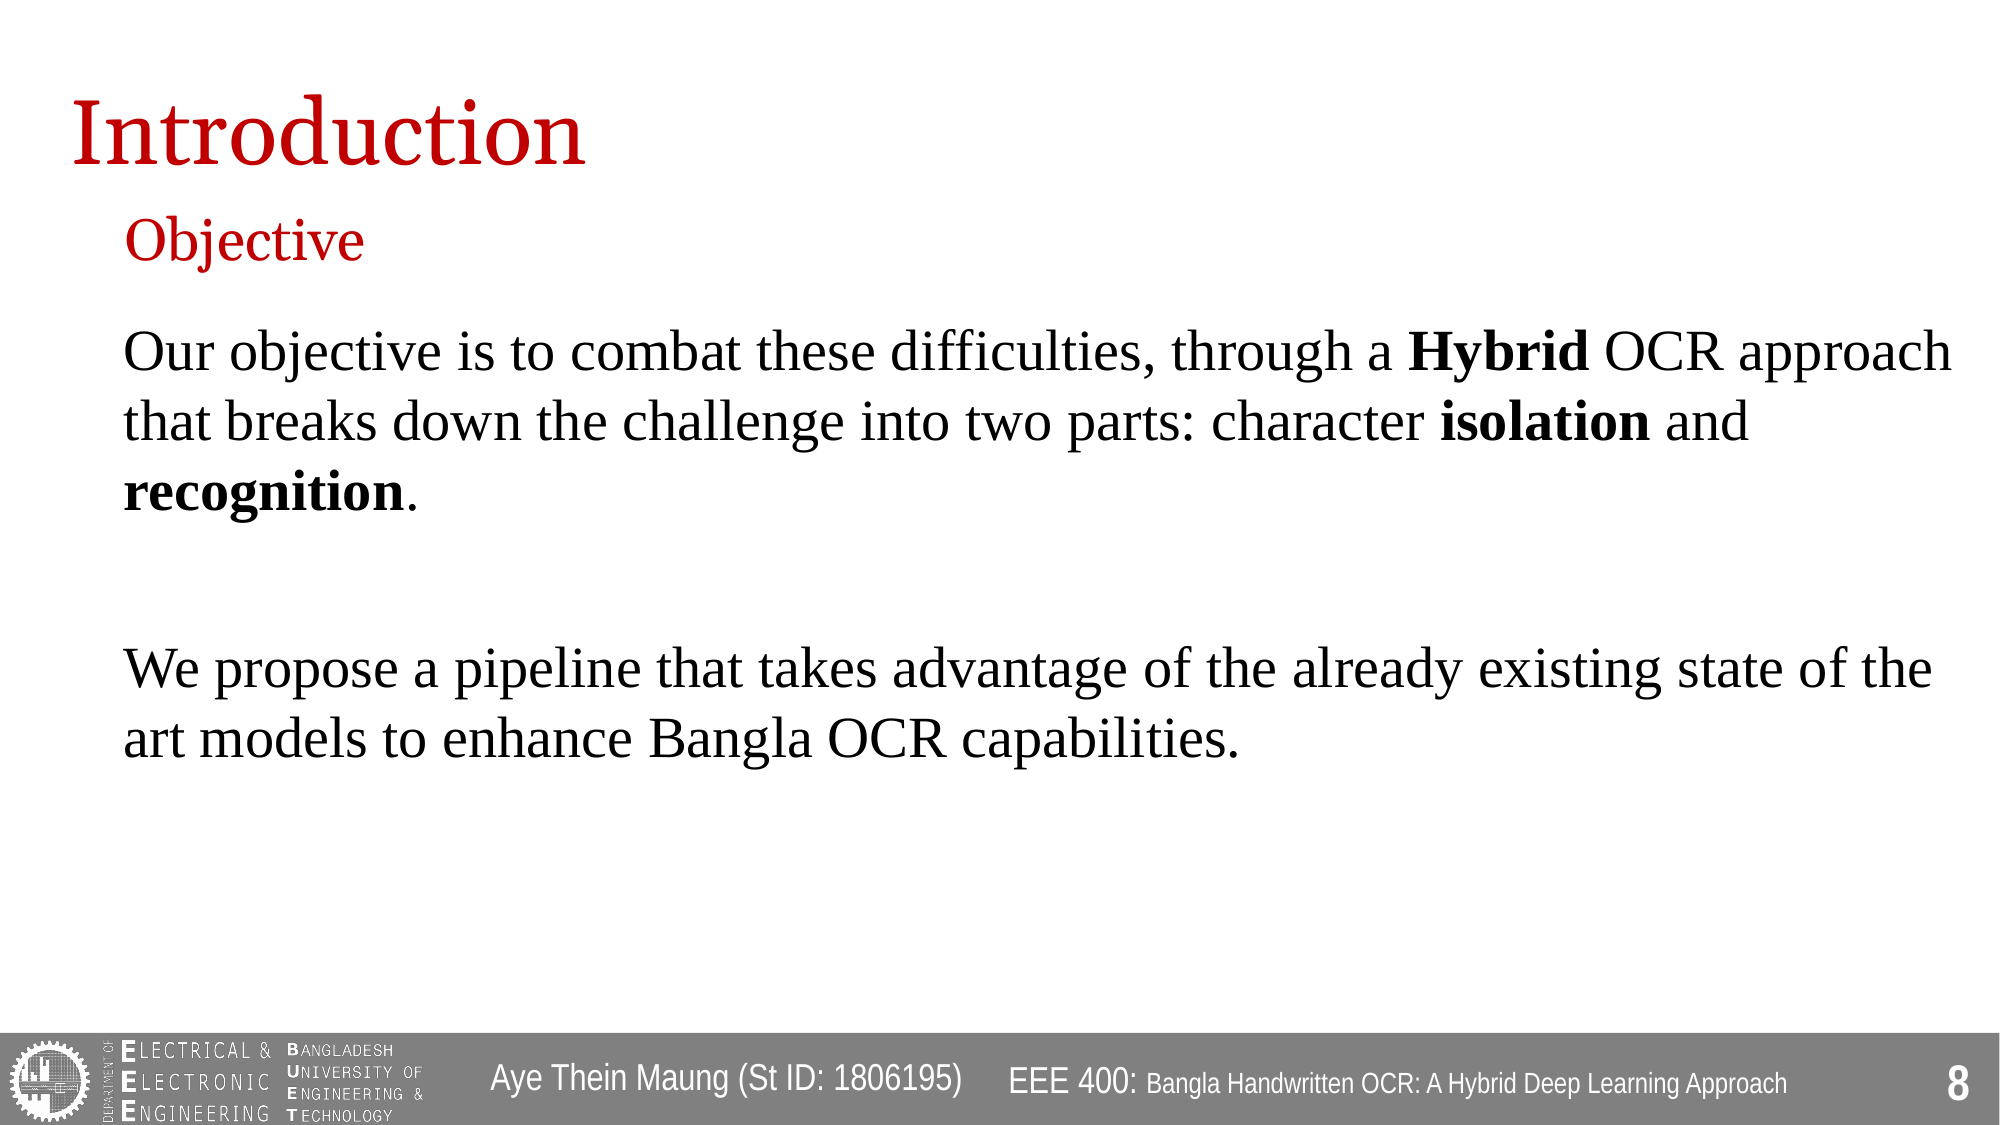

# Introduction
Objective
Our objective is to combat these difficulties, through a Hybrid OCR approach that breaks down the challenge into two parts: character isolation and recognition.

We propose a pipeline that takes advantage of the already existing state of the art models to enhance Bangla OCR capabilities.
Aye Thein Maung (St ID: 1806195)
EEE 400: Bangla Handwritten OCR: A Hybrid Deep Learning Approach
8